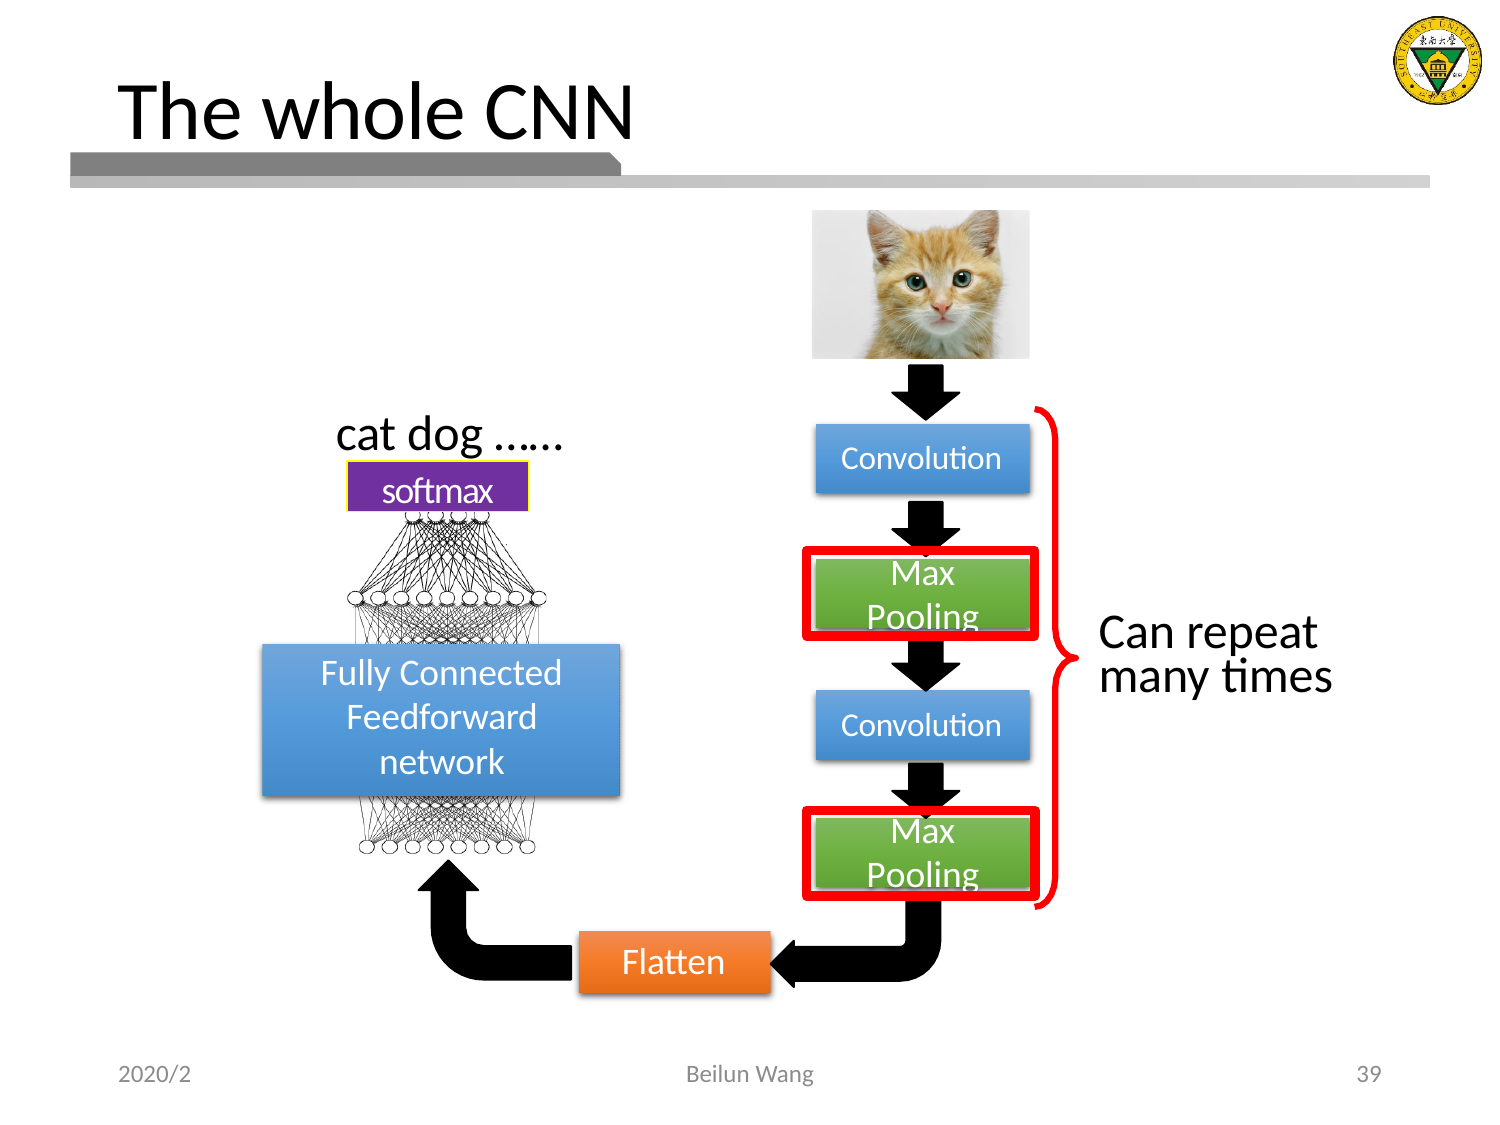

# The whole CNN

cat dog ……

Can repeat  many times
Convolution
softmax

Max  Pooling

Fully Connected  Feedforward  network

Convolution

Max  Pooling

Flatten
2020/2
Beilun Wang
39